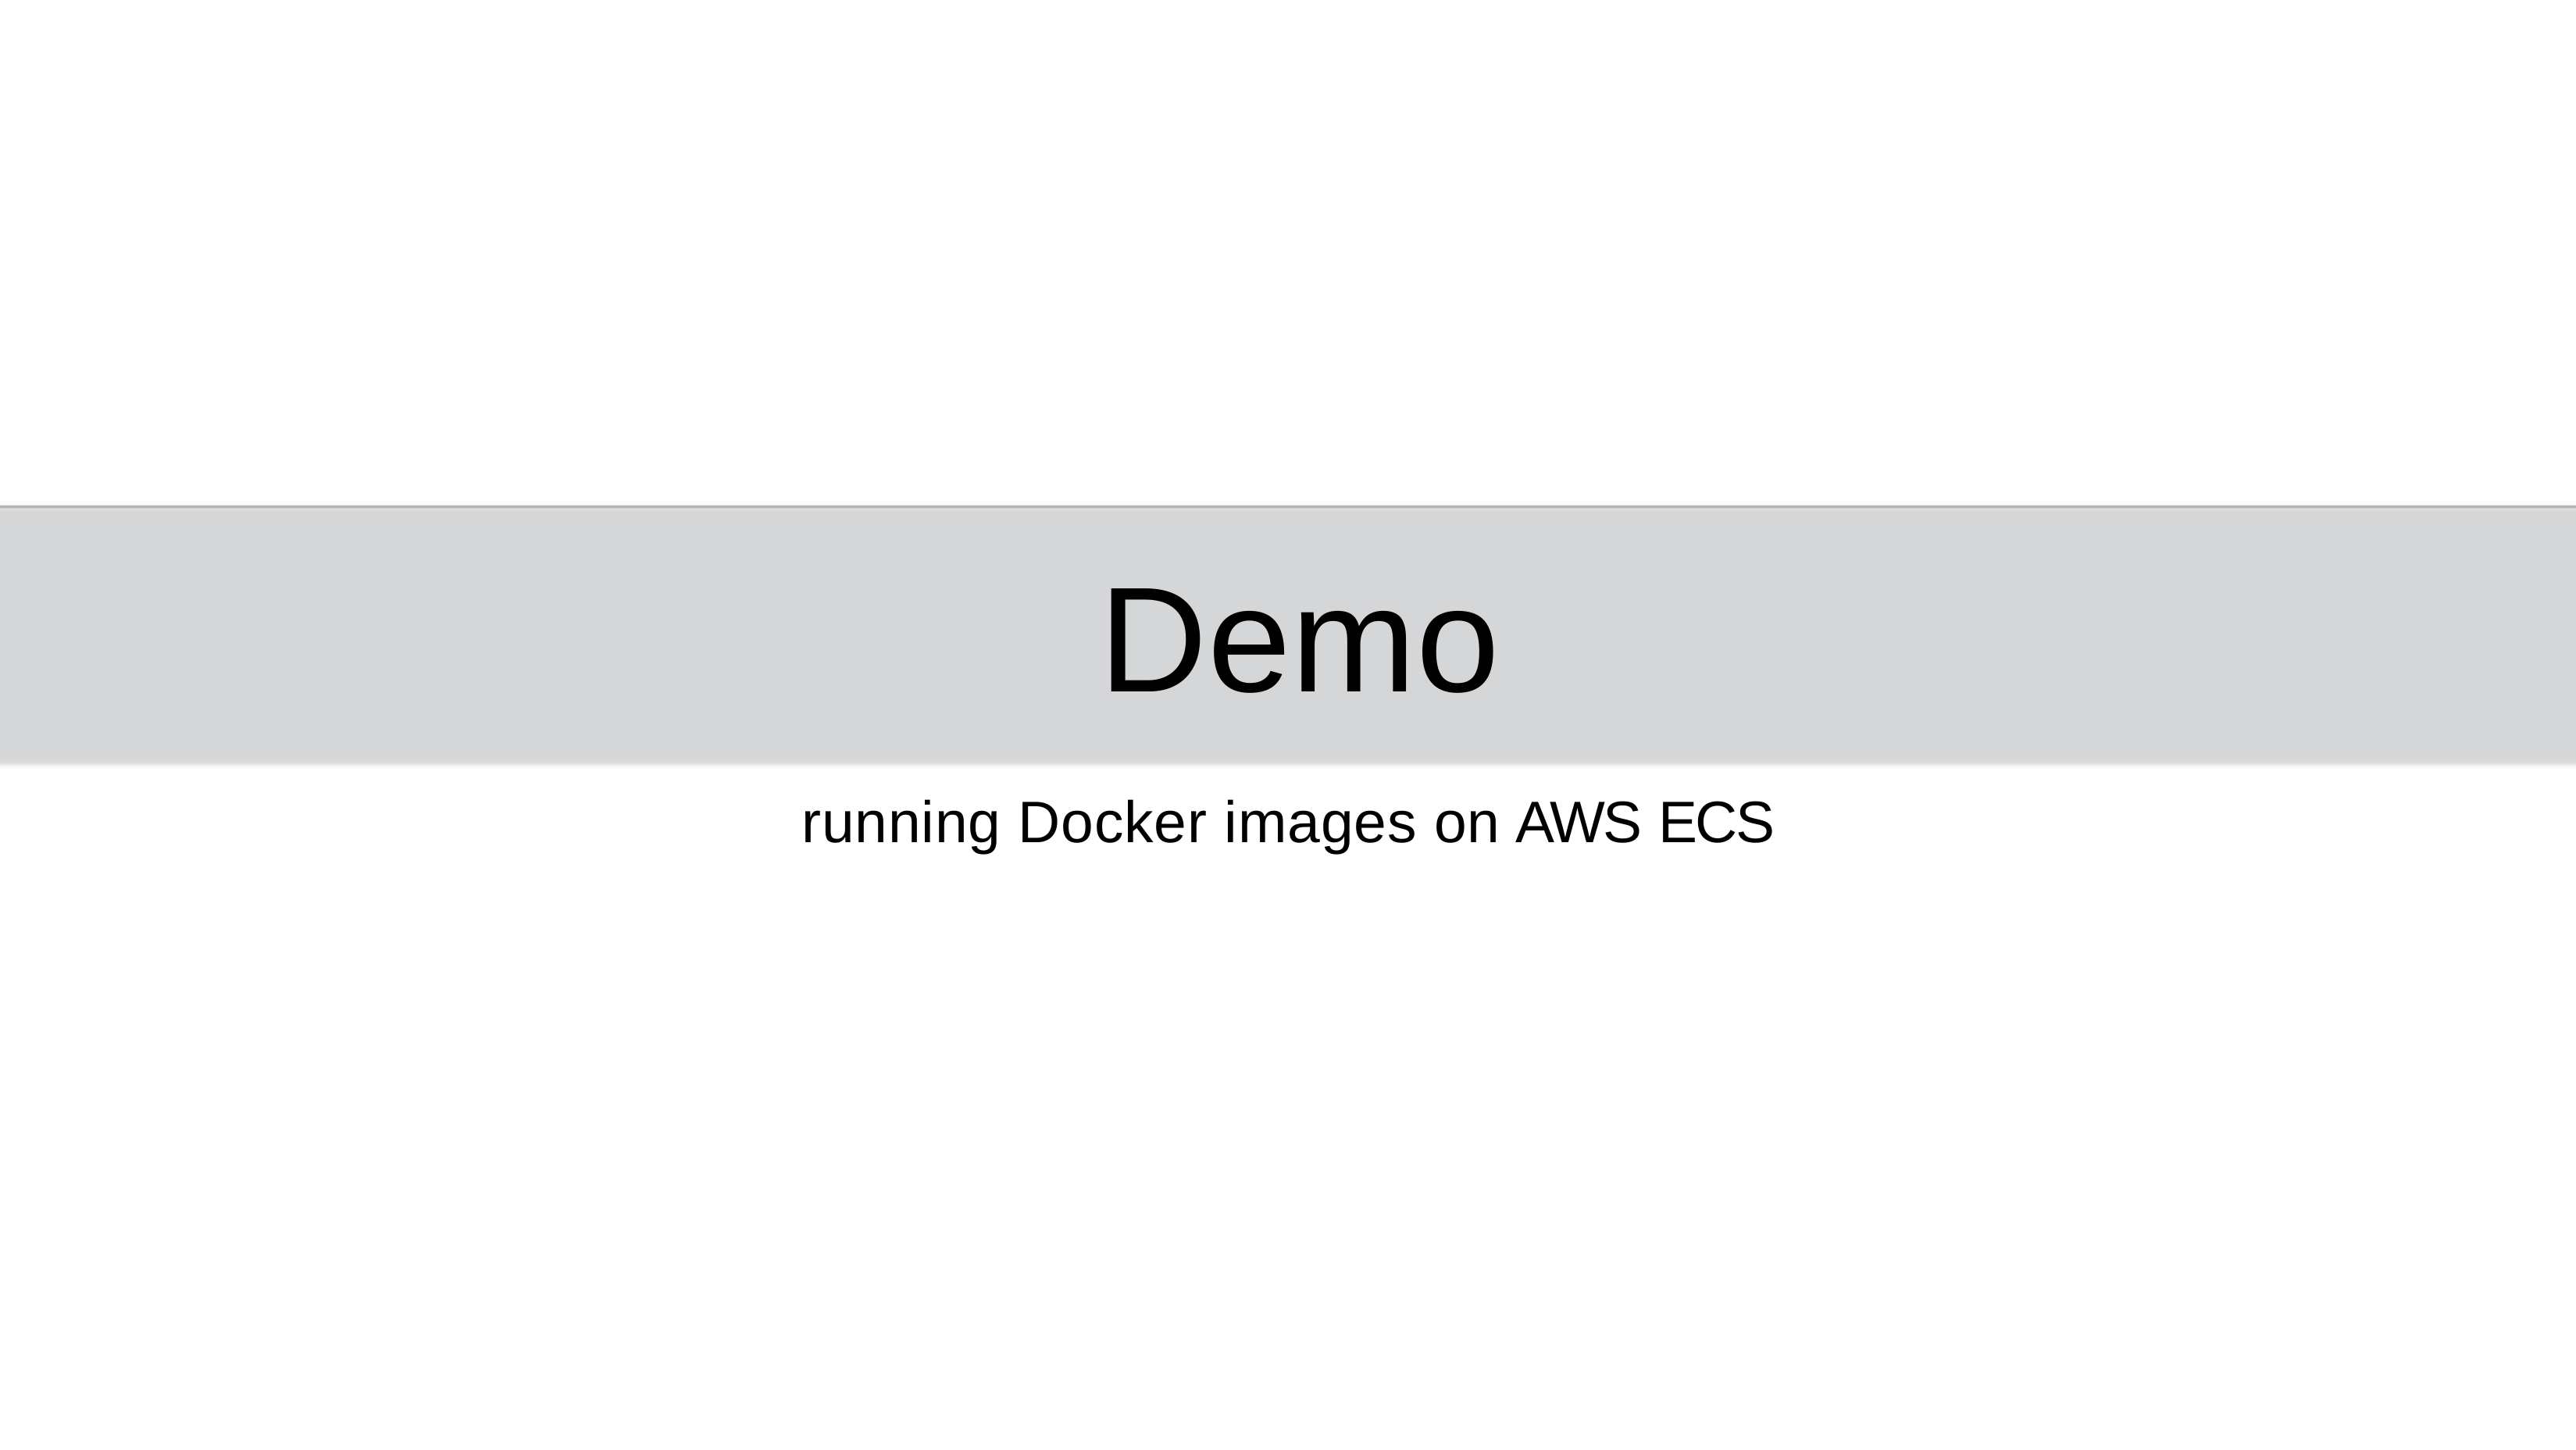

# Demo
running Docker images on AWS ECS